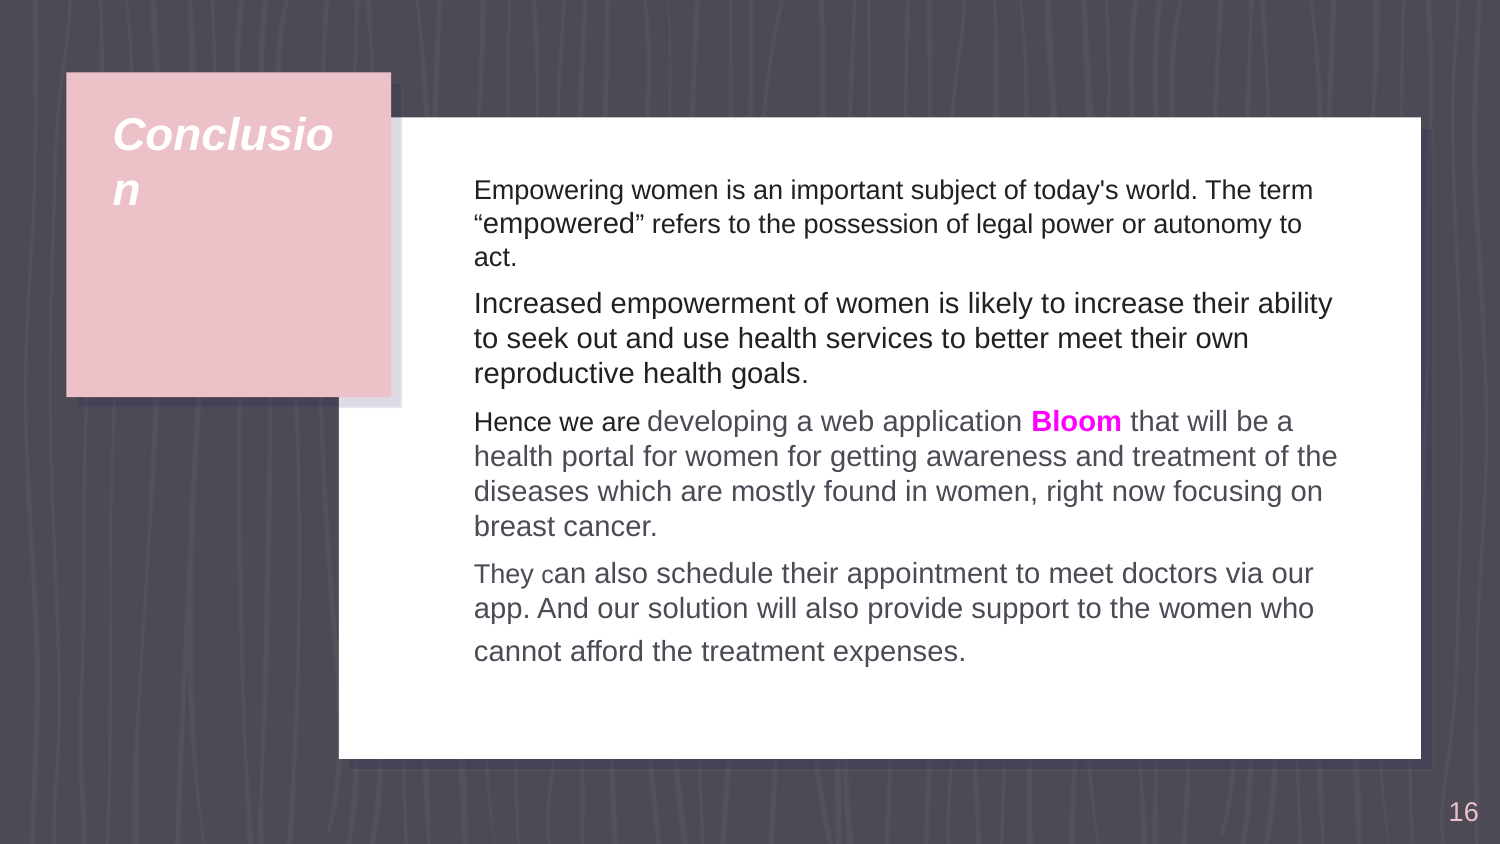

# Conclusion
Empowering women is an important subject of today's world. The term “empowered” refers to the possession of legal power or autonomy to act.
Increased empowerment of women is likely to increase their ability to seek out and use health services to better meet their own reproductive health goals.
Hence we are developing a web application Bloom that will be a health portal for women for getting awareness and treatment of the diseases which are mostly found in women, right now focusing on breast cancer.
They can also schedule their appointment to meet doctors via our app. And our solution will also provide support to the women who cannot afford the treatment expenses.
16